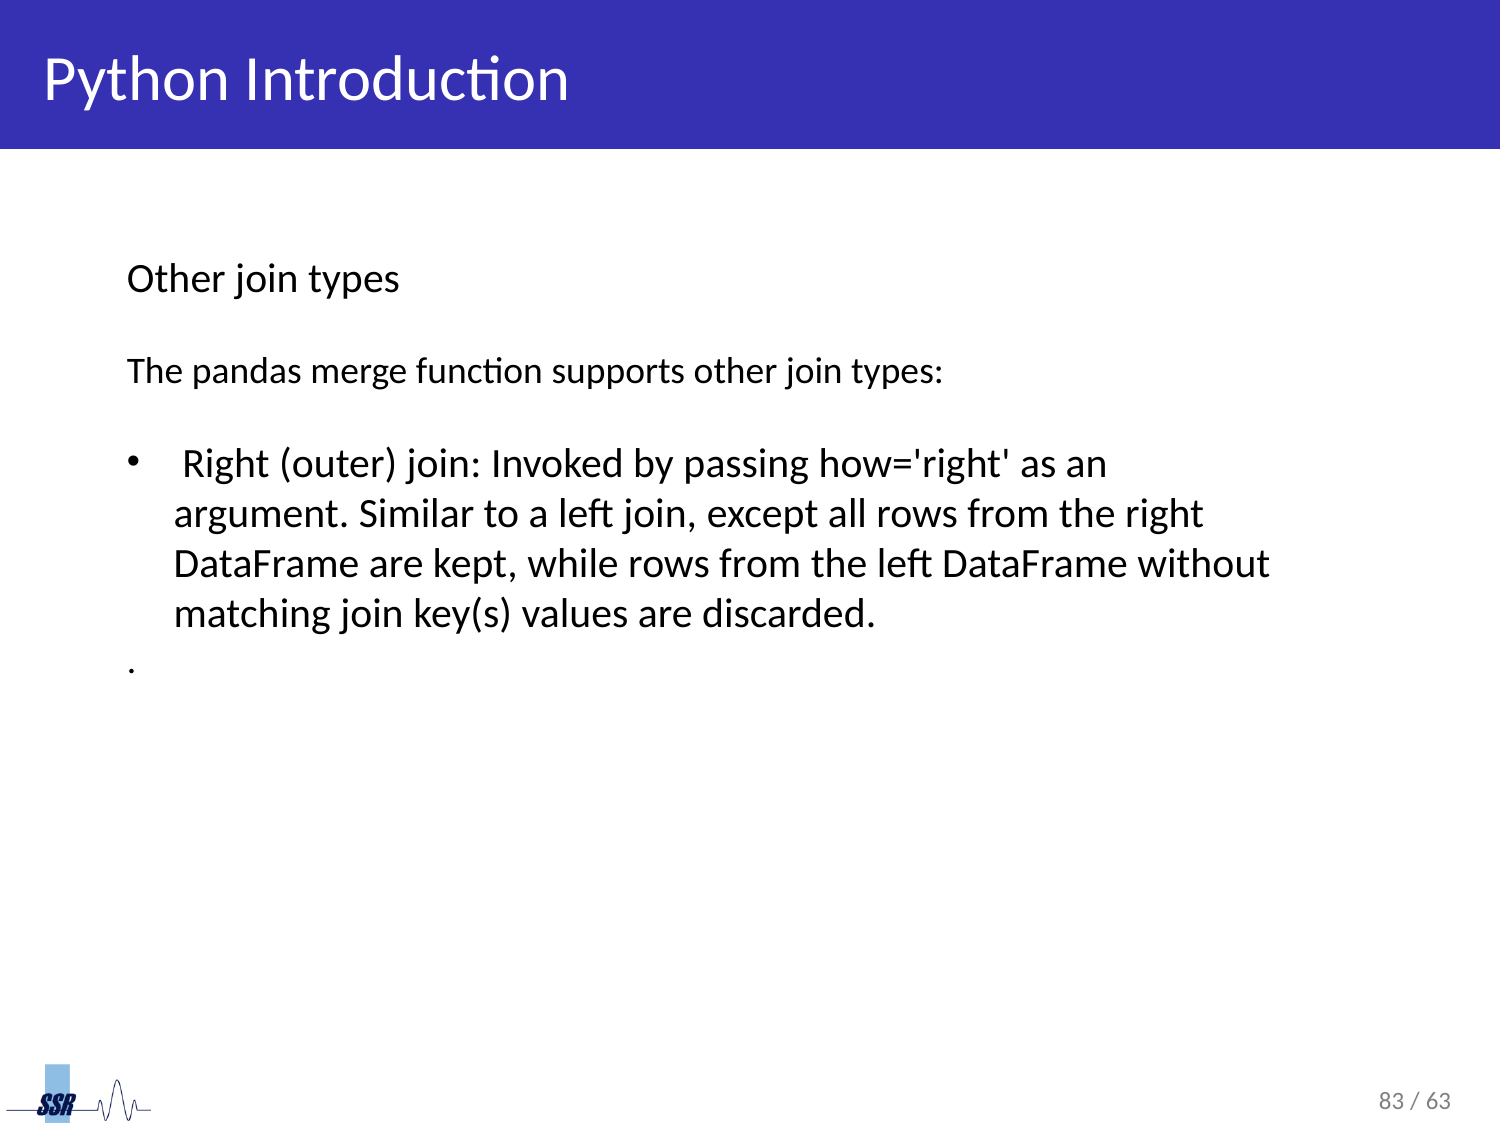

# Python Introduction
Other join types

The pandas merge function supports other join types:

 Right (outer) join: Invoked by passing how='right' as an argument. Similar to a left join, except all rows from the right DataFrame are kept, while rows from the left DataFrame without matching join key(s) values are discarded.
.